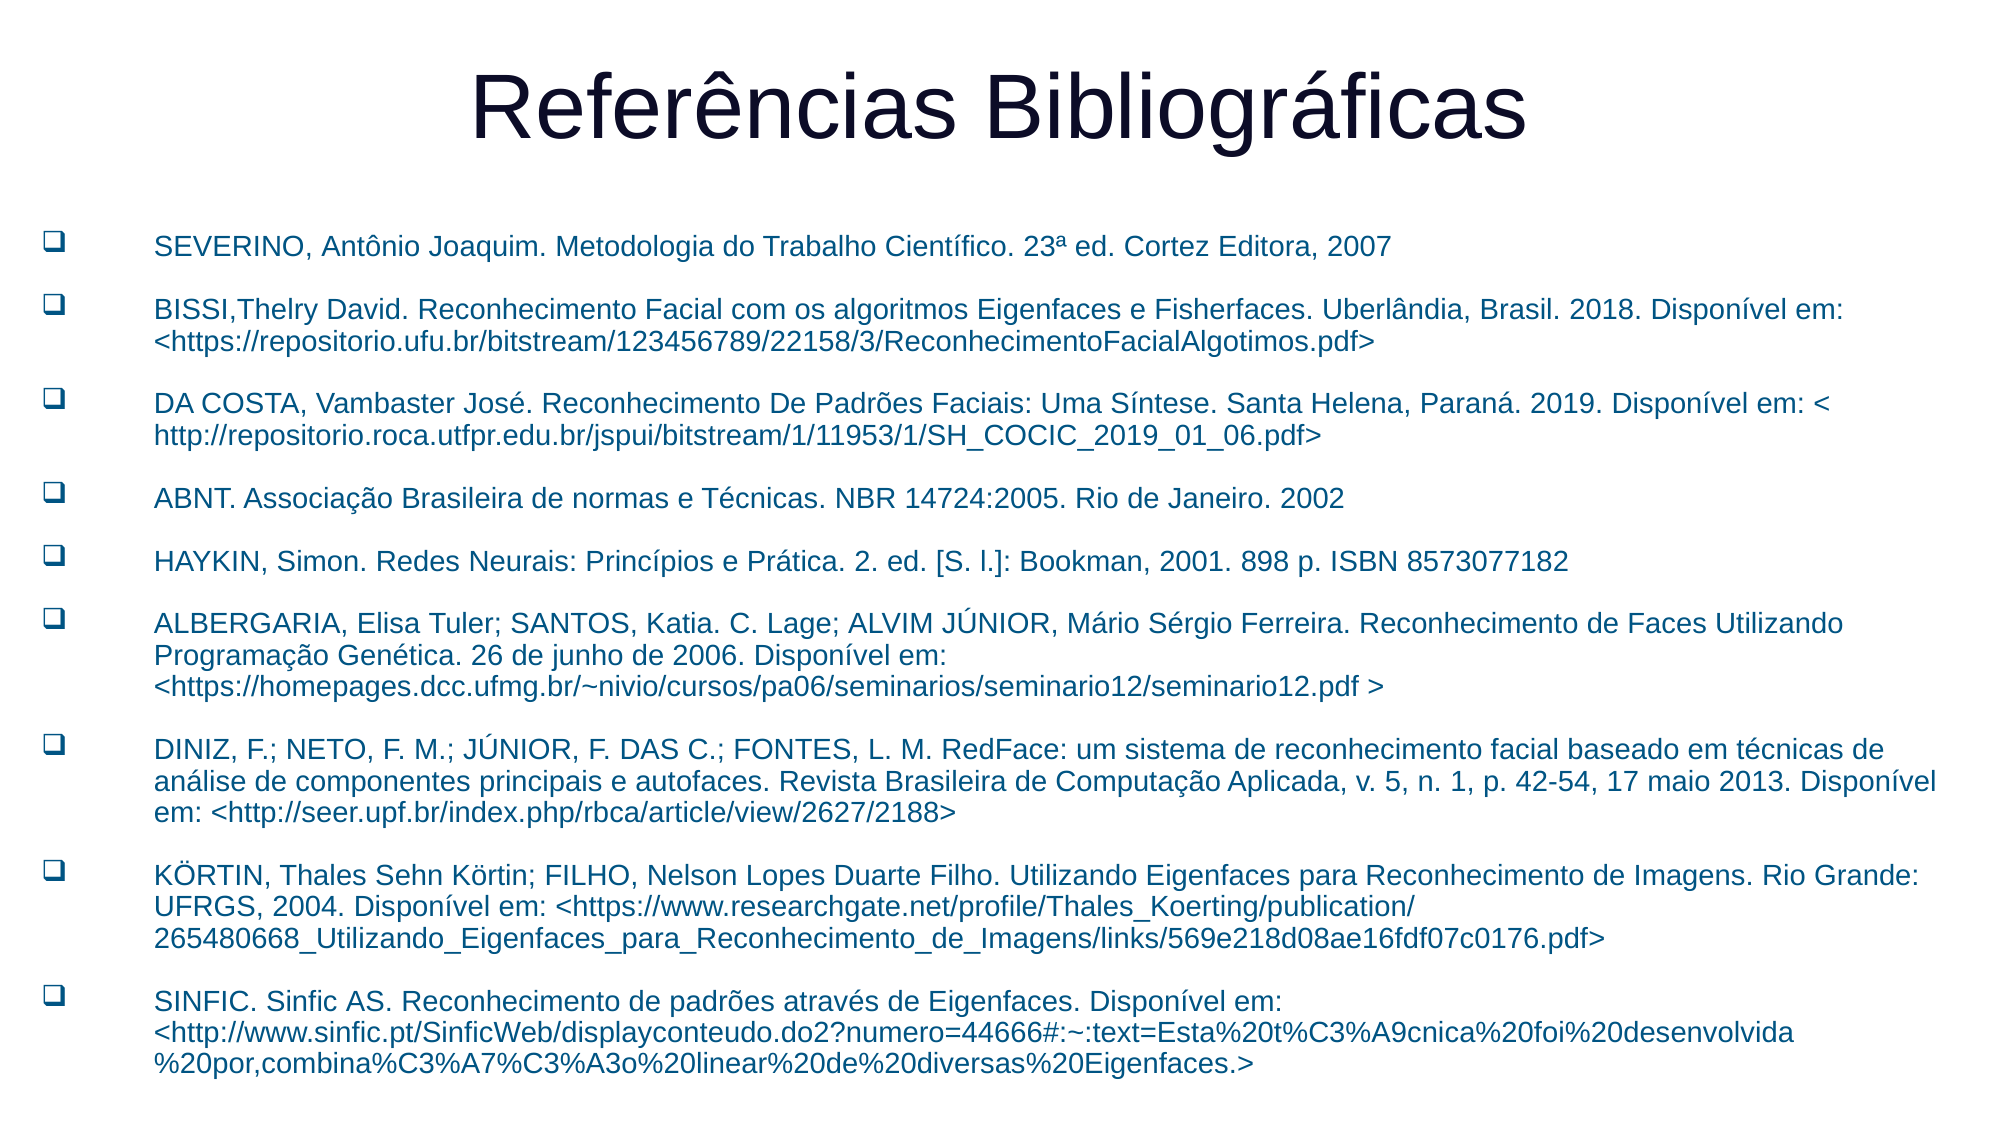

# Referências Bibliográficas
SEVERINO, Antônio Joaquim. Metodologia do Trabalho Científico. 23ª ed. Cortez Editora, 2007

BISSI,Thelry David. Reconhecimento Facial com os algoritmos Eigenfaces e Fisherfaces. Uberlândia, Brasil. 2018. Disponível em: <https://repositorio.ufu.br/bitstream/123456789/22158/3/ReconhecimentoFacialAlgotimos.pdf>

DA COSTA, Vambaster José. Reconhecimento De Padrões Faciais: Uma Síntese. Santa Helena, Paraná. 2019. Disponível em: < http://repositorio.roca.utfpr.edu.br/jspui/bitstream/1/11953/1/SH_COCIC_2019_01_06.pdf>

ABNT. Associação Brasileira de normas e Técnicas. NBR 14724:2005. Rio de Janeiro. 2002

HAYKIN, Simon. Redes Neurais: Princípios e Prática. 2. ed. [S. l.]: Bookman, 2001. 898 p. ISBN 8573077182

ALBERGARIA, Elisa Tuler; SANTOS, Katia. C. Lage; ALVIM JÚNIOR, Mário Sérgio Ferreira. Reconhecimento de Faces Utilizando Programação Genética. 26 de junho de 2006. Disponível em: <https://homepages.dcc.ufmg.br/~nivio/cursos/pa06/seminarios/seminario12/seminario12.pdf >

DINIZ, F.; NETO, F. M.; JÚNIOR, F. DAS C.; FONTES, L. M. RedFace: um sistema de reconhecimento facial baseado em técnicas de análise de componentes principais e autofaces. Revista Brasileira de Computação Aplicada, v. 5, n. 1, p. 42-54, 17 maio 2013. Disponível em: <http://seer.upf.br/index.php/rbca/article/view/2627/2188>

KÖRTIN, Thales Sehn Körtin; FILHO, Nelson Lopes Duarte Filho. Utilizando Eigenfaces para Reconhecimento de Imagens. Rio Grande: UFRGS, 2004. Disponível em: <https://www.researchgate.net/profile/Thales_Koerting/publication/265480668_Utilizando_Eigenfaces_para_Reconhecimento_de_Imagens/links/569e218d08ae16fdf07c0176.pdf>

SINFIC. Sinfic AS. Reconhecimento de padrões através de Eigenfaces. Disponível em: <http://www.sinfic.pt/SinficWeb/displayconteudo.do2?numero=44666#:~:text=Esta%20t%C3%A9cnica%20foi%20desenvolvida%20por,combina%C3%A7%C3%A3o%20linear%20de%20diversas%20Eigenfaces.>
.